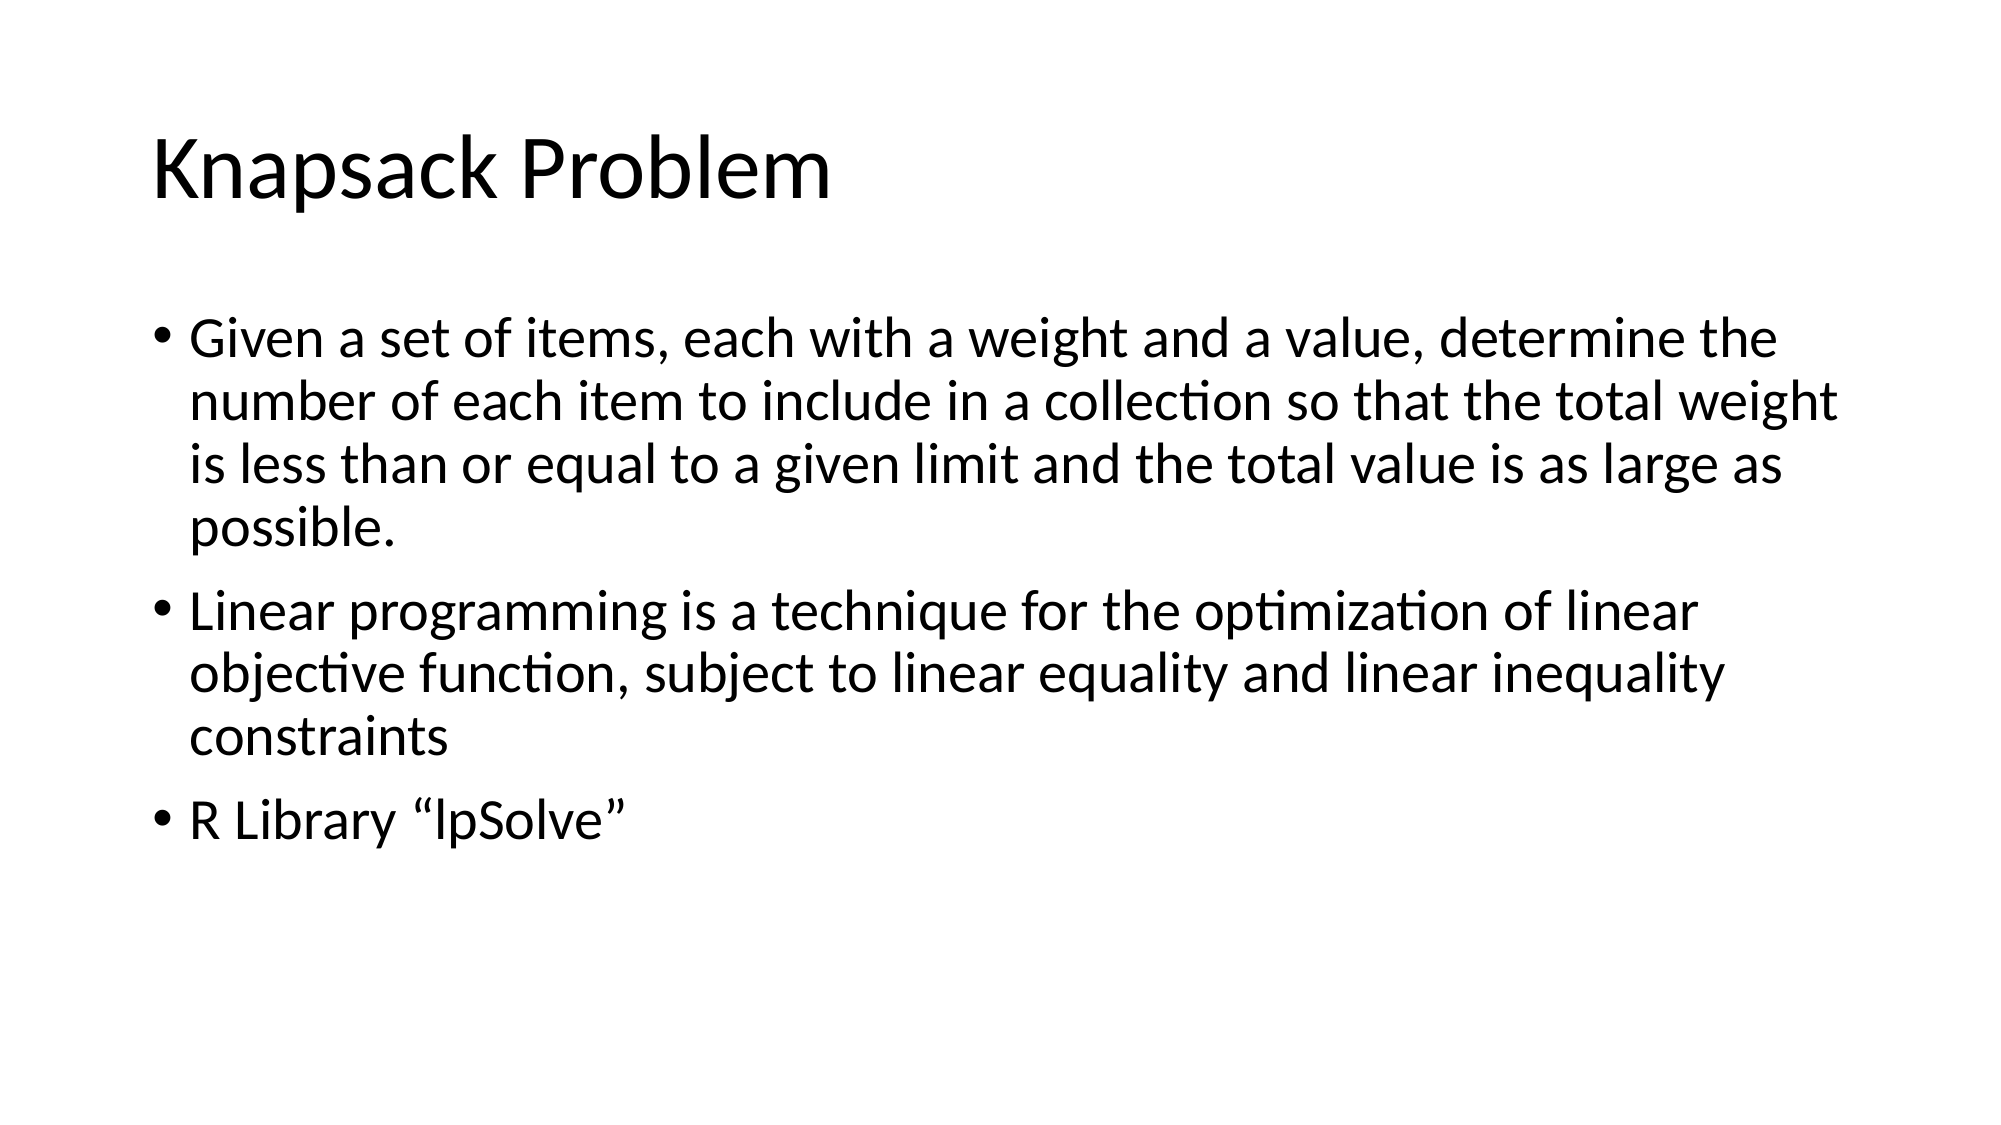

# Knapsack Problem
Given a set of items, each with a weight and a value, determine the number of each item to include in a collection so that the total weight is less than or equal to a given limit and the total value is as large as possible.
Linear programming is a technique for the optimization of linear objective function, subject to linear equality and linear inequality constraints
R Library “lpSolve”